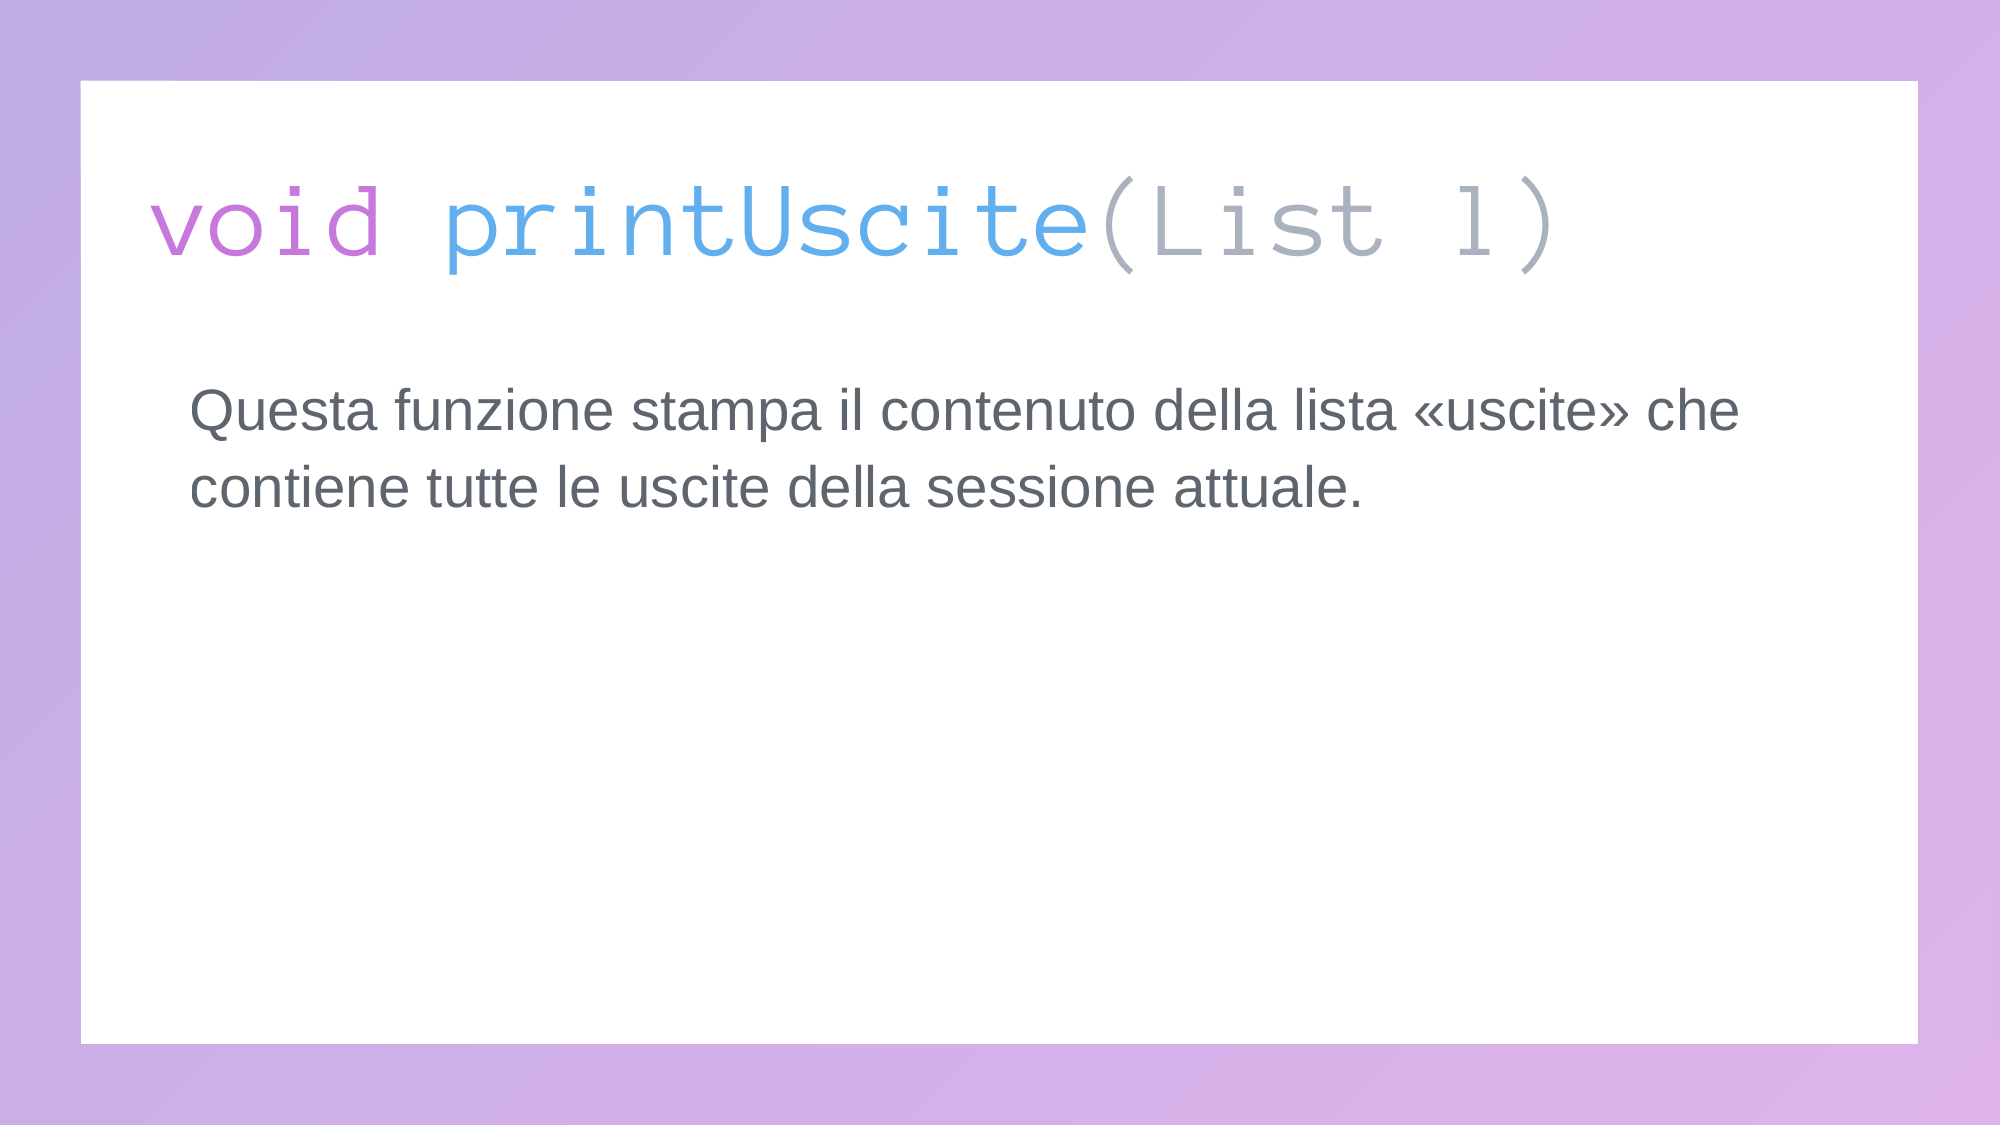

# void printUscite(List l)
Questa funzione stampa il contenuto della lista «uscite» che contiene tutte le uscite della sessione attuale.